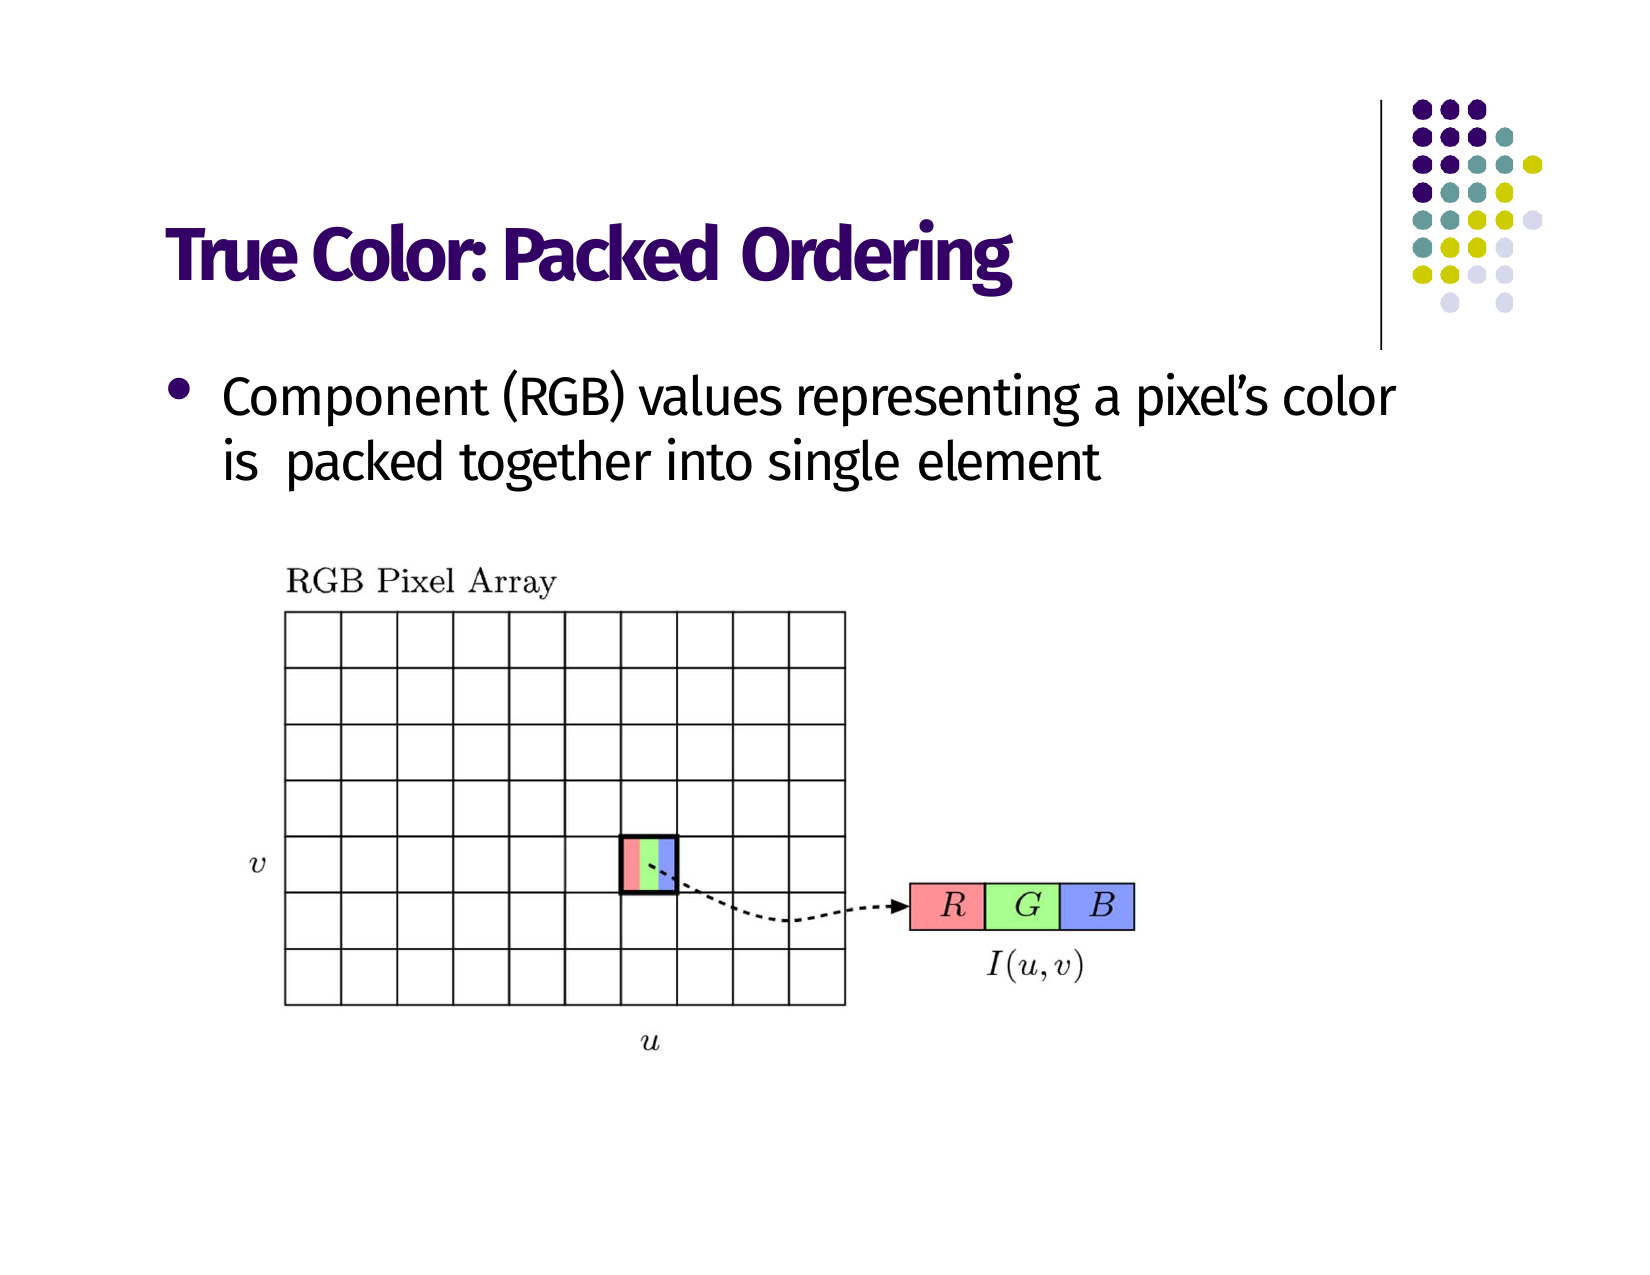

# True Color: Packed Ordering
Component (RGB) values representing a pixel’s color is  packed together into single element